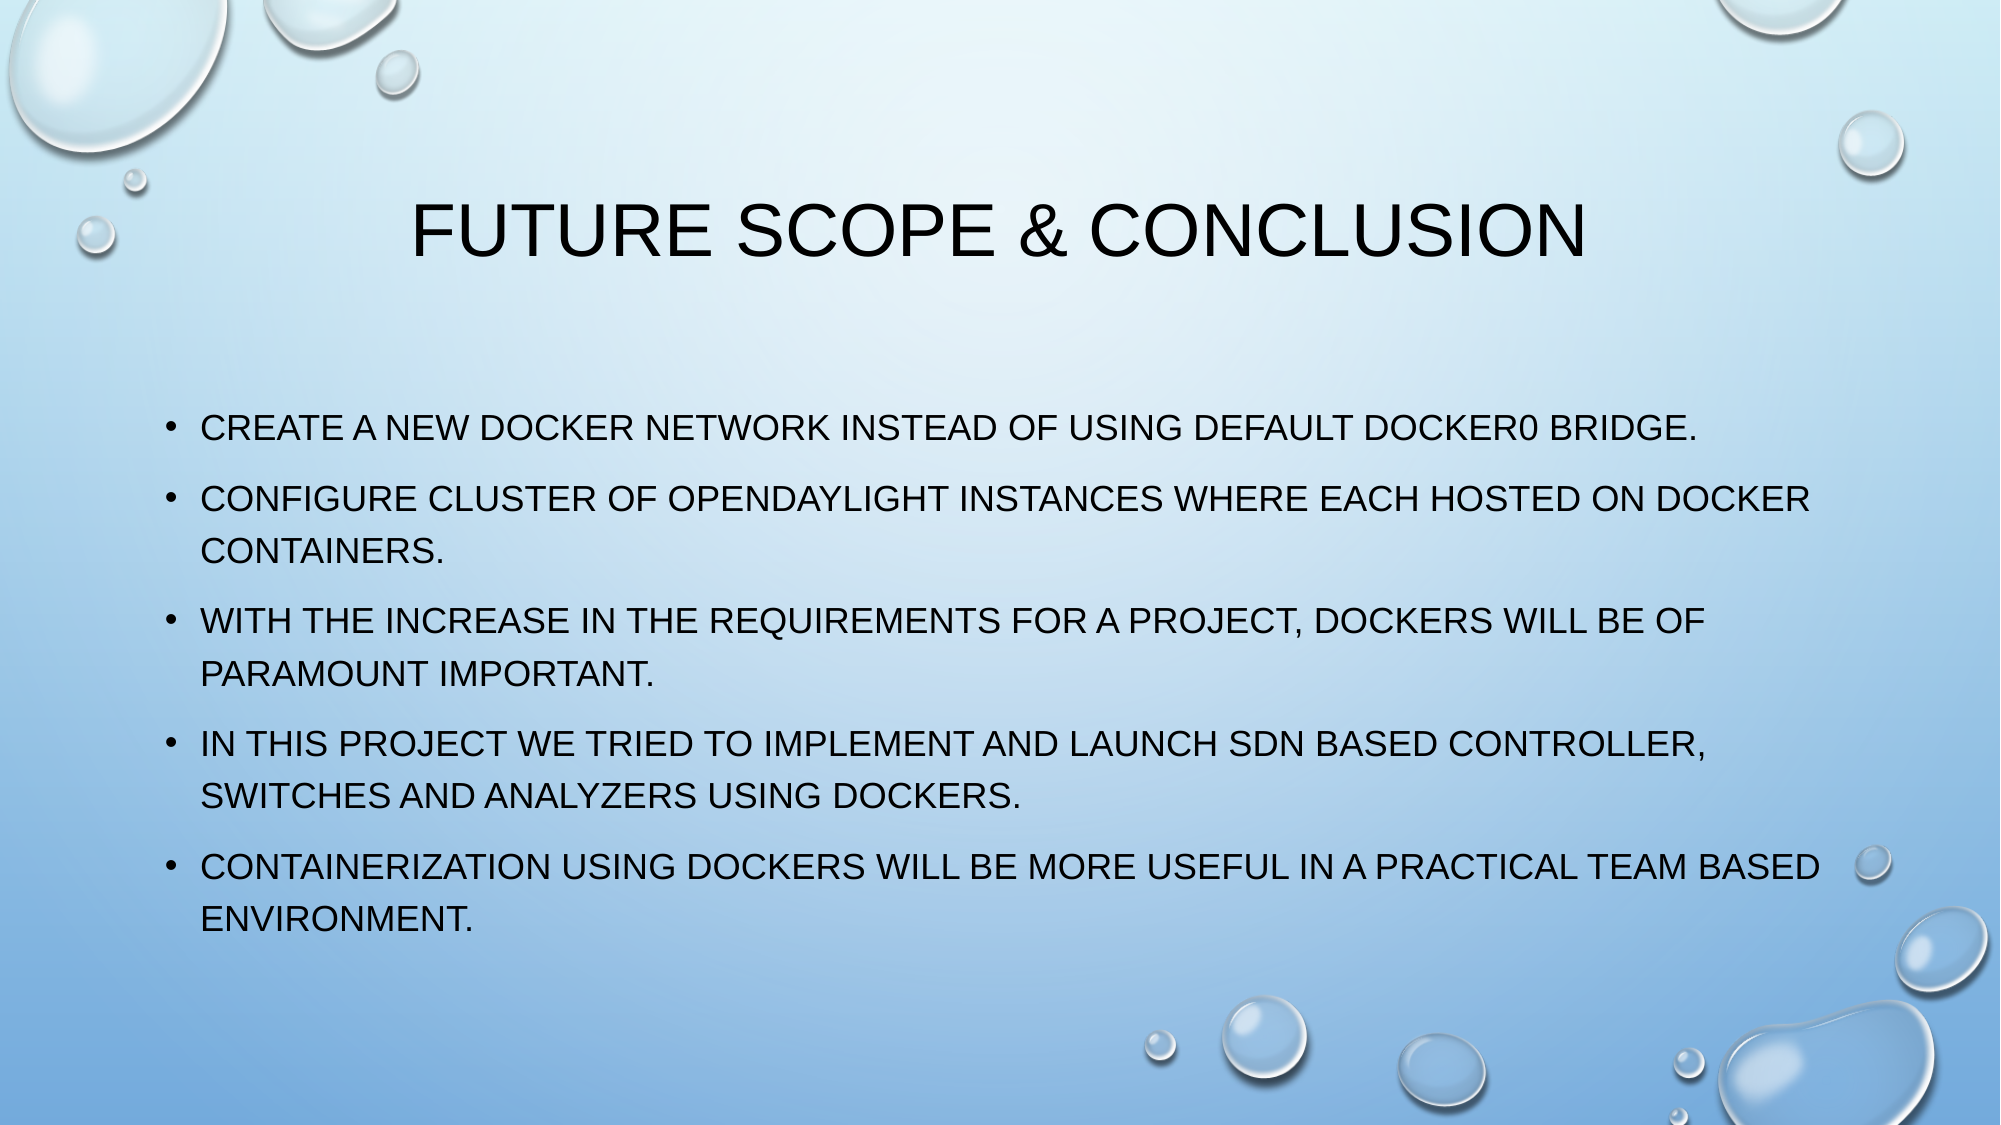

# FUTURE SCOPE & CONCLUSION
Create a new docker network instead of using default docker0 bridge.
Configure cluster of opendaylight instances where each hosted on docker containers.
With the increase in the requirements for a project, dockers will be of paramount important.
In this project we tried to implement and launch SDN based controller, switches and analyzers using dockers.
Containerization using Dockers will be more useful in a practical team based environment.